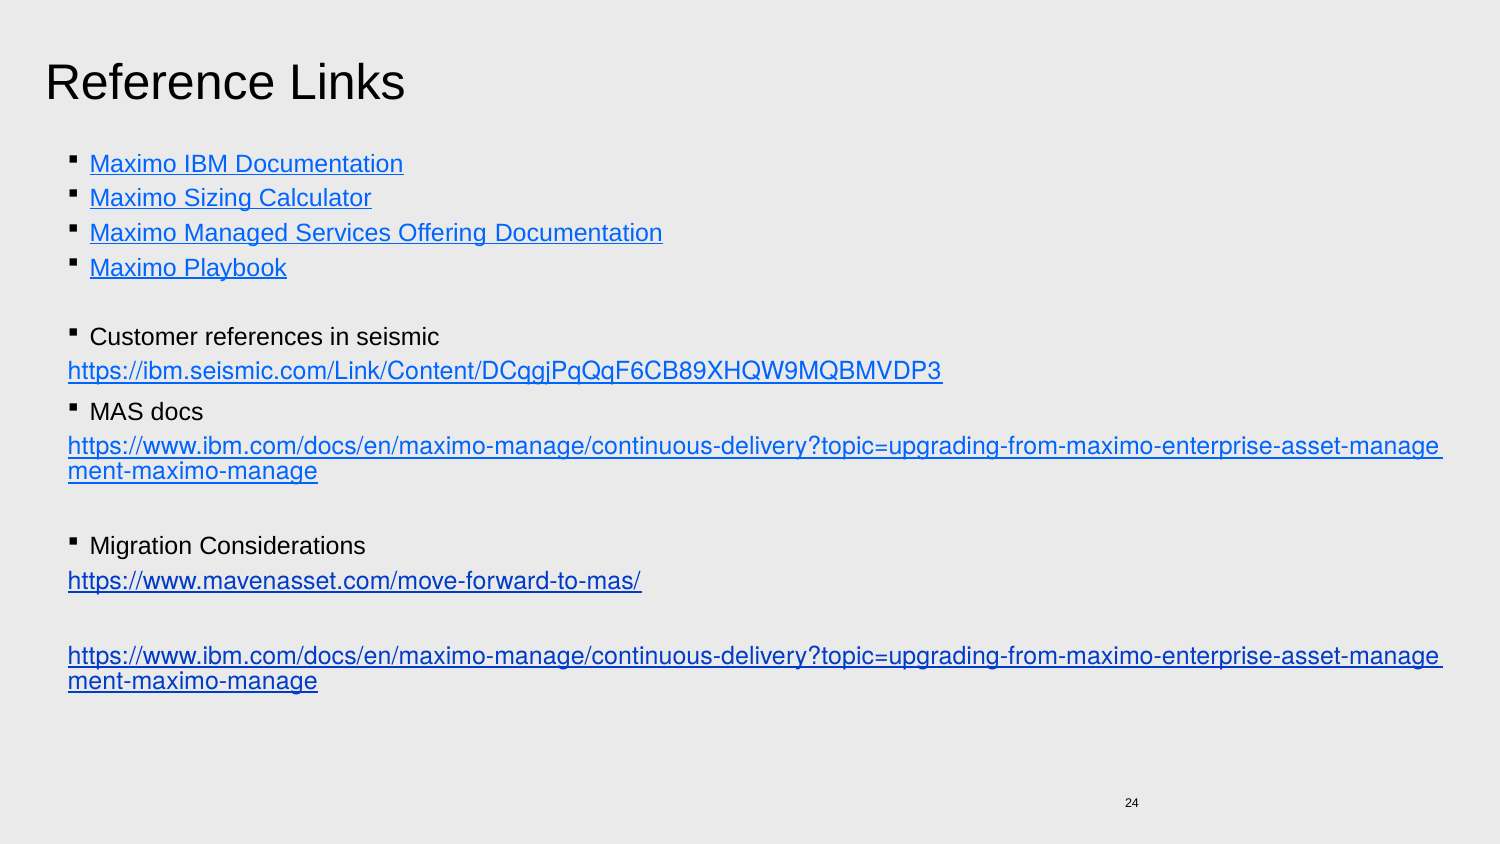

# Reference Links
Maximo IBM Documentation
Maximo Sizing Calculator
Maximo Managed Services Offering Documentation
Maximo Playbook

Customer references in seismic
https://ibm.seismic.com/Link/Content/DCqgjPqQqF6CB89XHQW9MQBMVDP3
MAS docs
https://www.ibm.com/docs/en/maximo-manage/continuous-delivery?topic=upgrading-from-maximo-enterprise-asset-management-maximo-manage

Migration Considerations
https://www.mavenasset.com/move-forward-to-mas/

https://www.ibm.com/docs/en/maximo-manage/continuous-delivery?topic=upgrading-from-maximo-enterprise-asset-management-maximo-manage

24